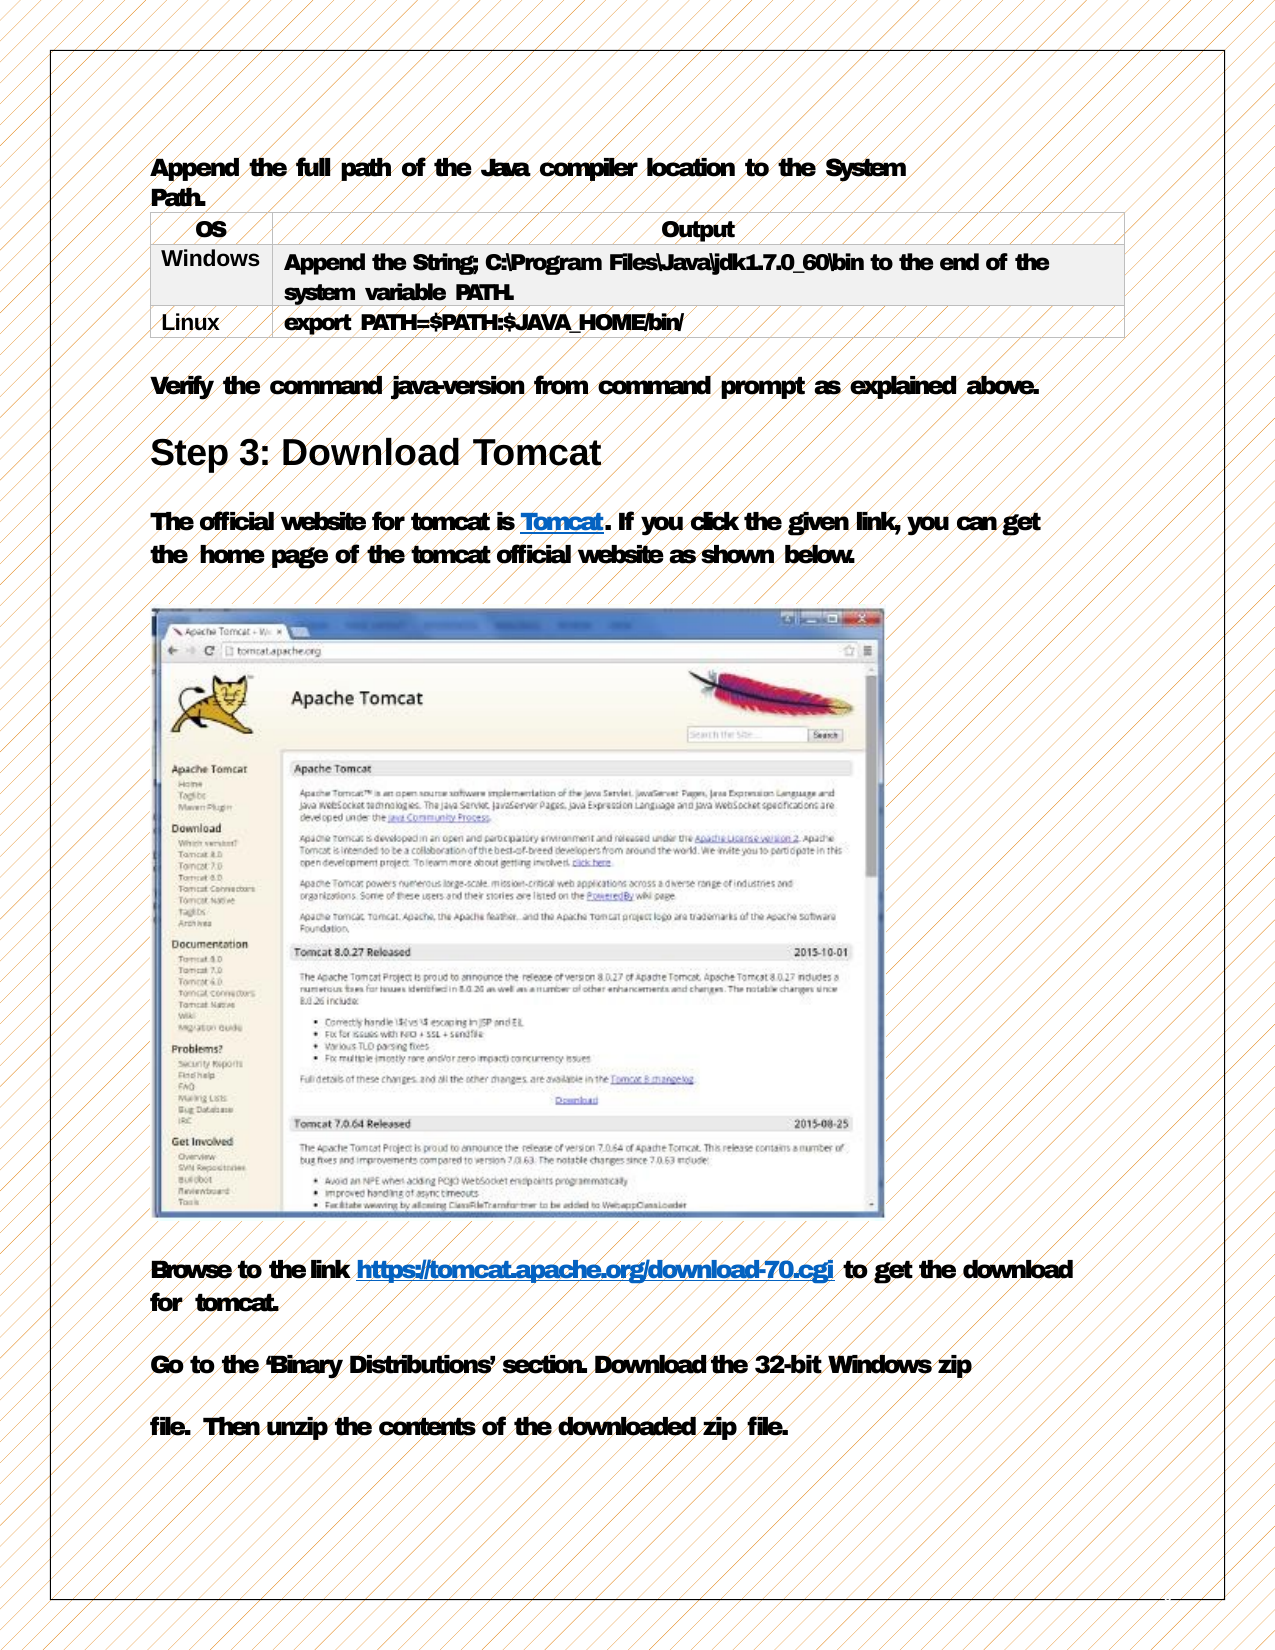

Append the full path of the Java compiler location to the System Path.
| OS | Output |
| --- | --- |
| Windows | Append the String; C:\Program Files\Java\jdk1.7.0\_60\bin to the end of the system variable PATH. |
| Linux | export PATH=$PATH:$JAVA\_HOME/bin/ |
Verify the command java-version from command prompt as explained above.

Step 3: Download Tomcat
The official website for tomcat is Tomcat. If you click the given link, you can get the  home page of the tomcat official website as shown below.

Browse to the link https://tomcat.apache.org/download-70.cgi to get the download for  tomcat.
Go to the ‘Binary Distributions’ section. Download the 32-bit Windows zip file.  Then unzip the contents of the downloaded zip file.
8